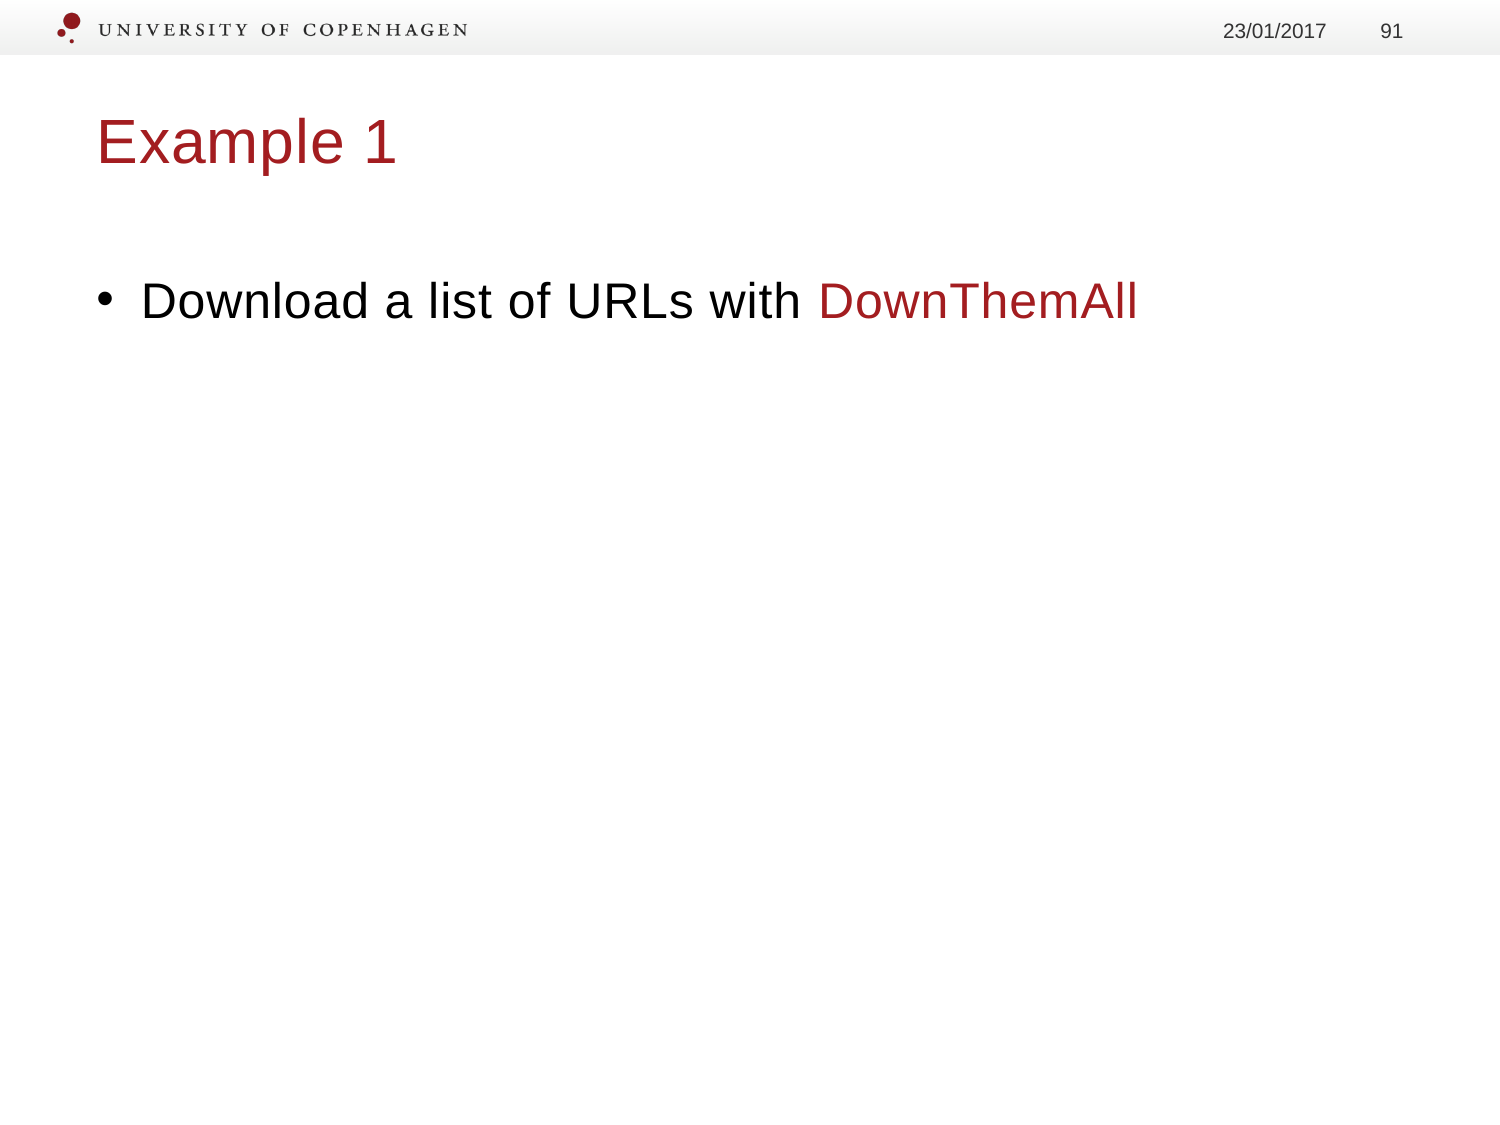

23/01/2017
91
# Example 1
Download a list of URLs with DownThemAll